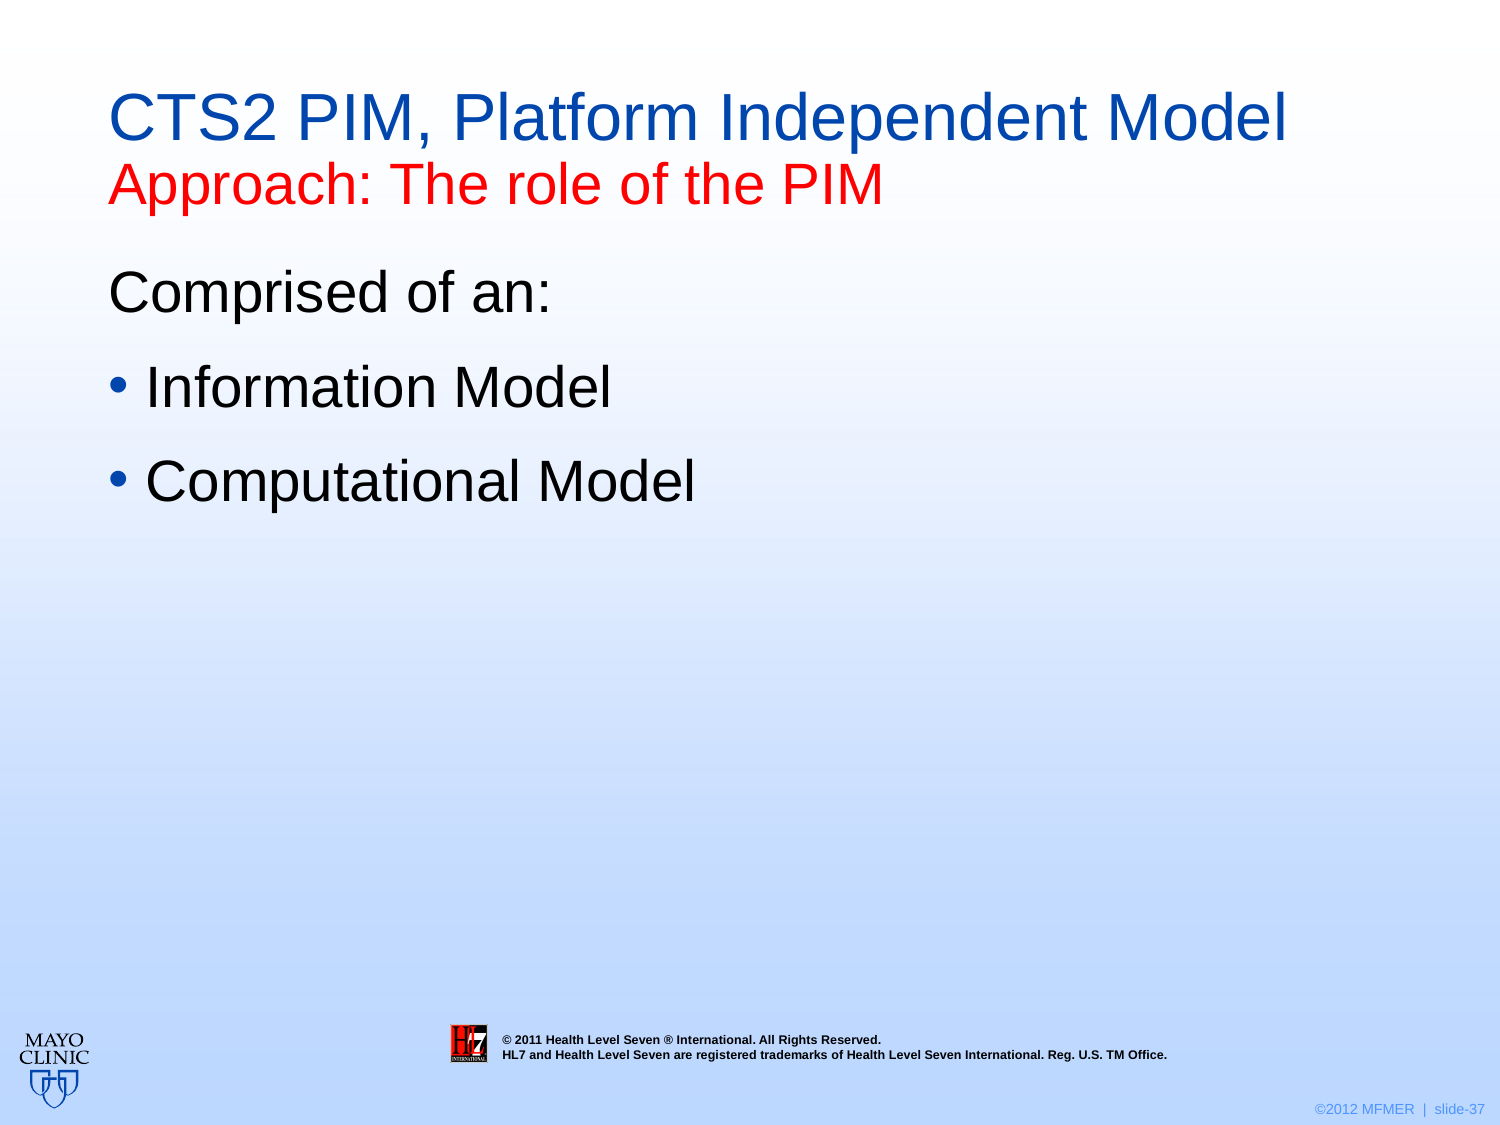

# CTS2 PIM, Platform Independent Model Approach: The role of the PIM
Comprised of an:
Information Model
Computational Model